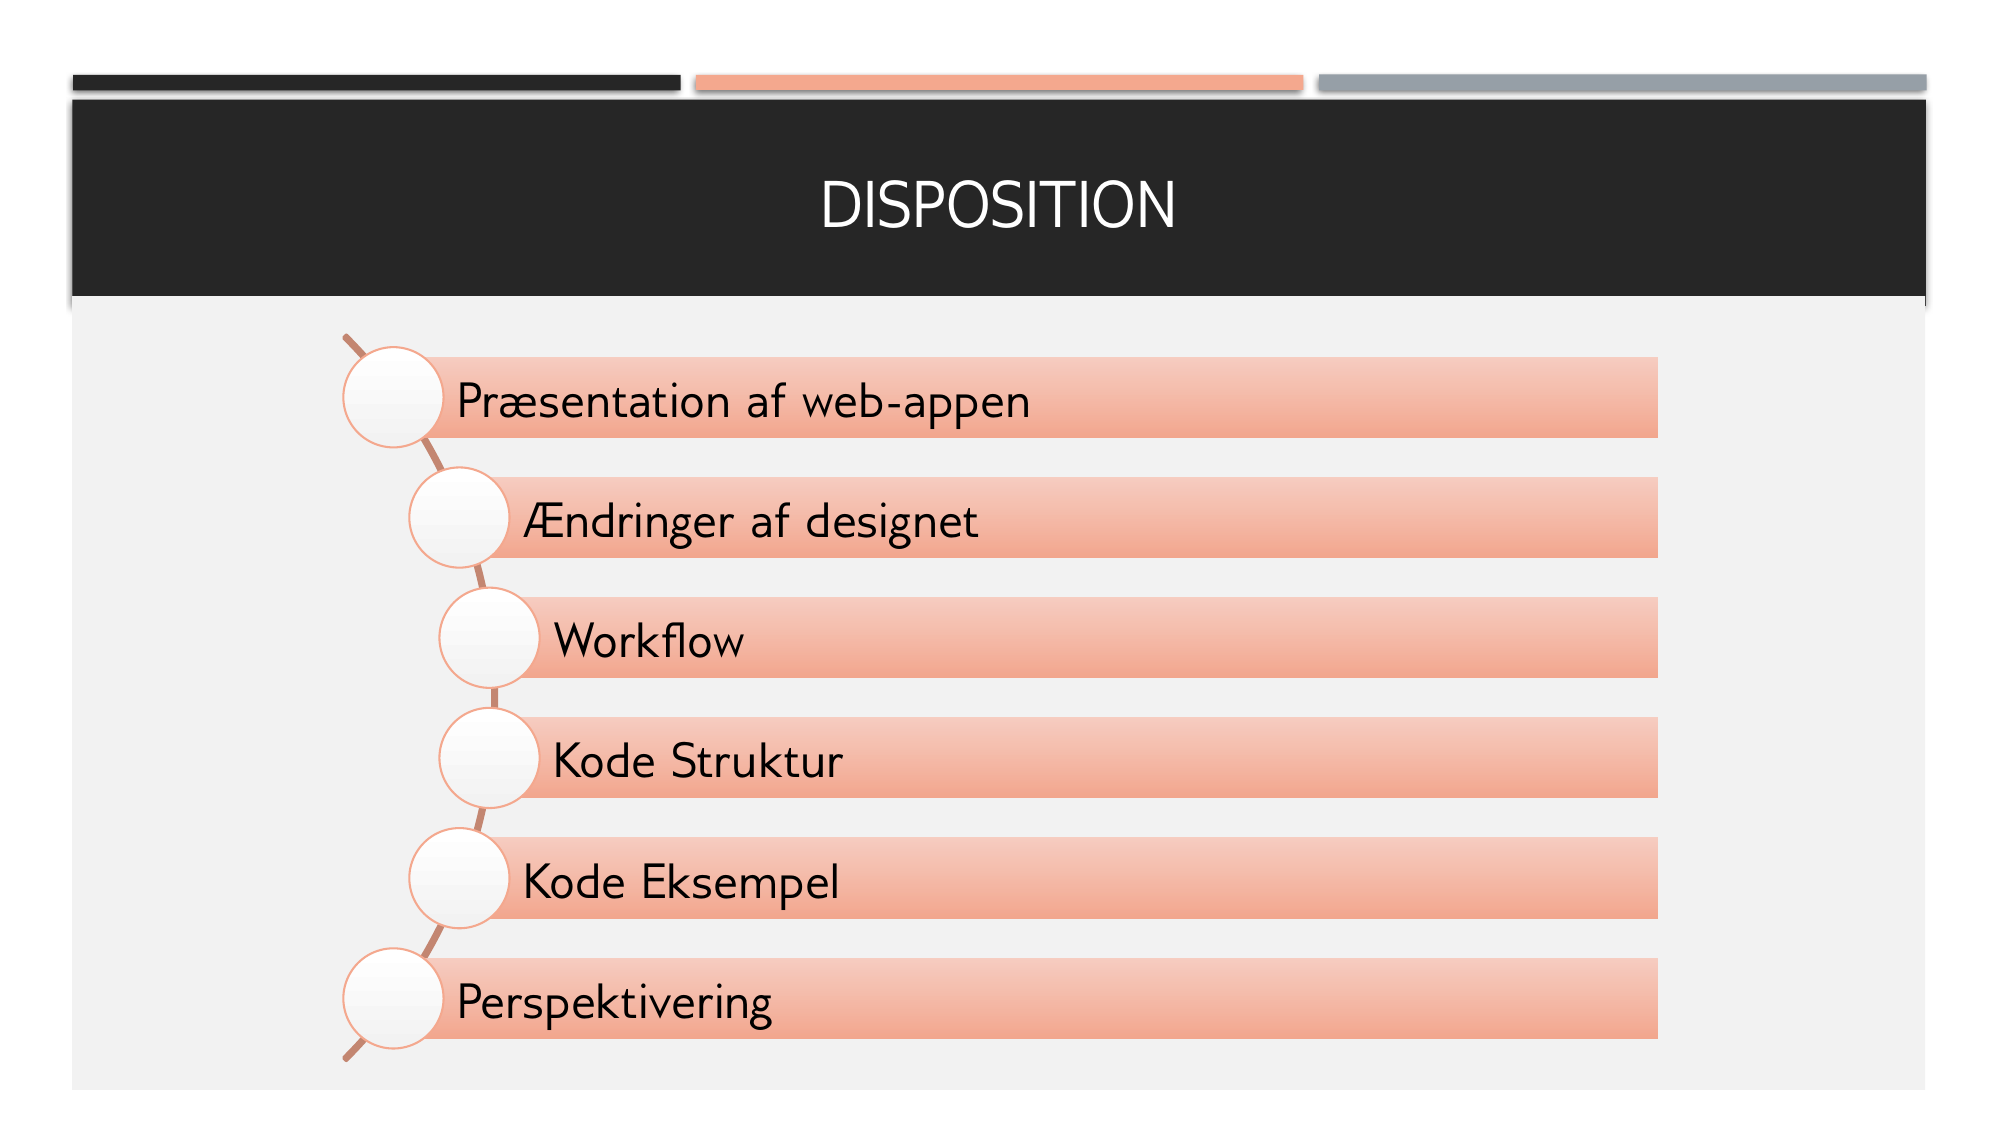

# disposition

Præsentation af web-appen
Ændringer af designet
Workflow
Kode Struktur
Kode Eksempel
Perspektivering